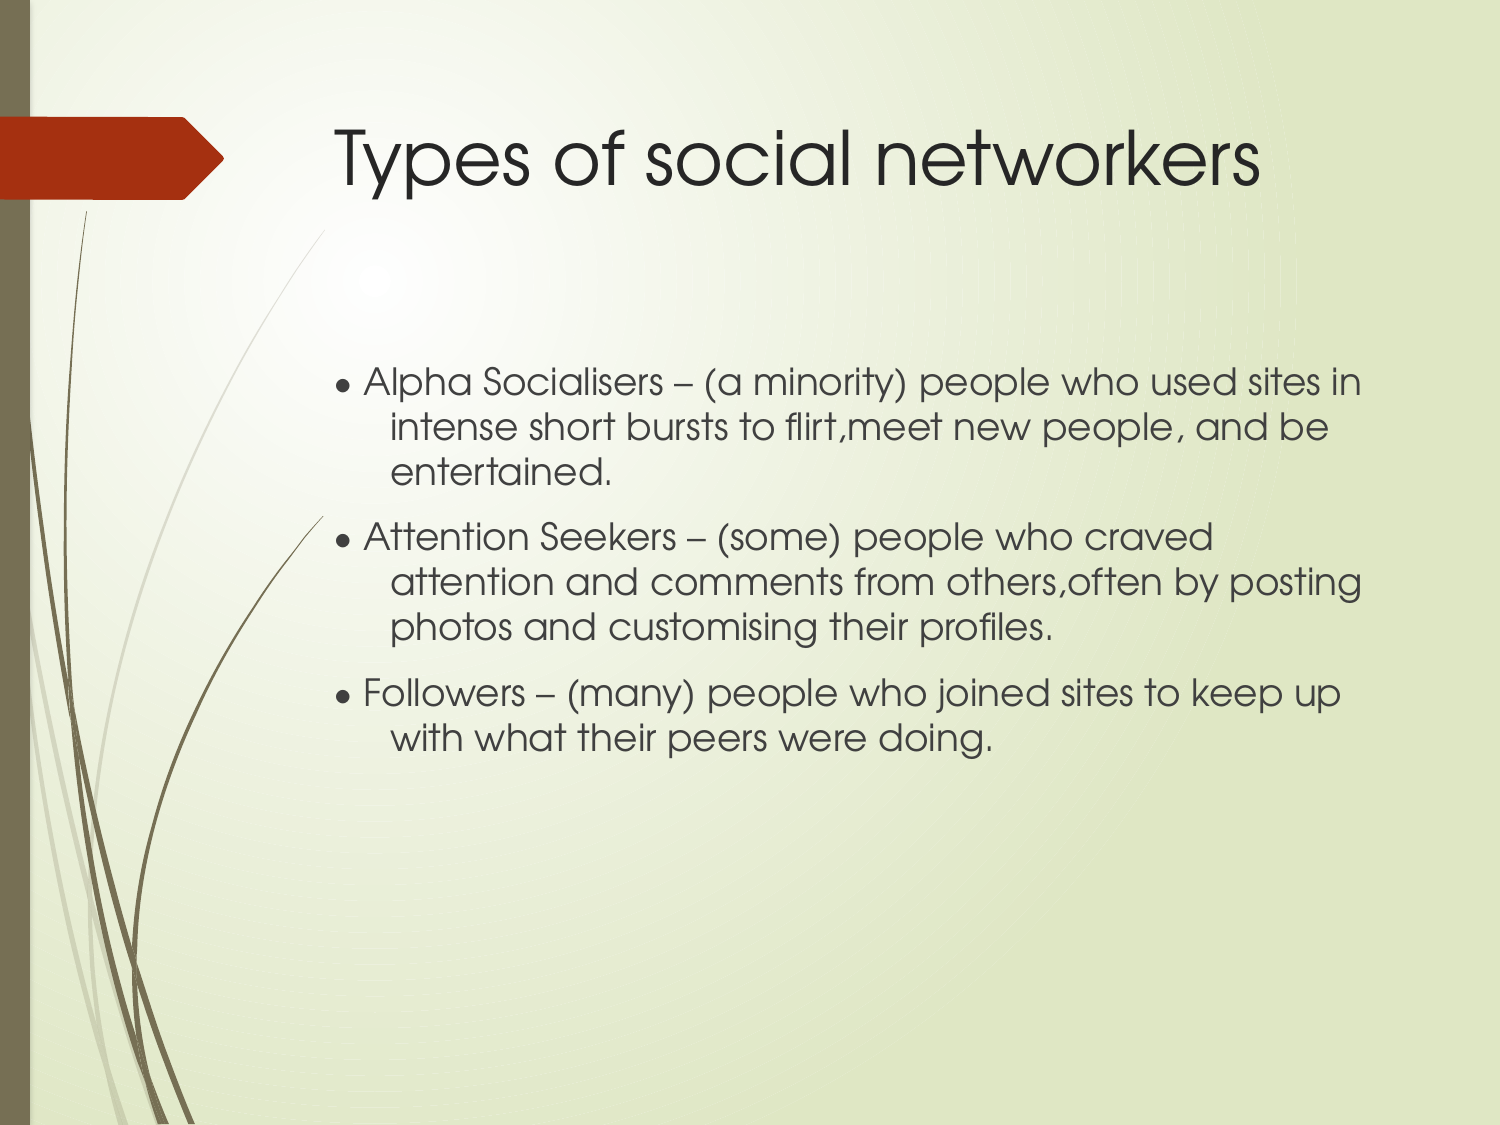

# Types of social networkers
• Alpha Socialisers – (a minority) people who used sites in intense short bursts to flirt,meet new people, and be entertained.
• Attention Seekers – (some) people who craved attention and comments from others,often by posting photos and customising their profiles.
• Followers – (many) people who joined sites to keep up with what their peers were doing.